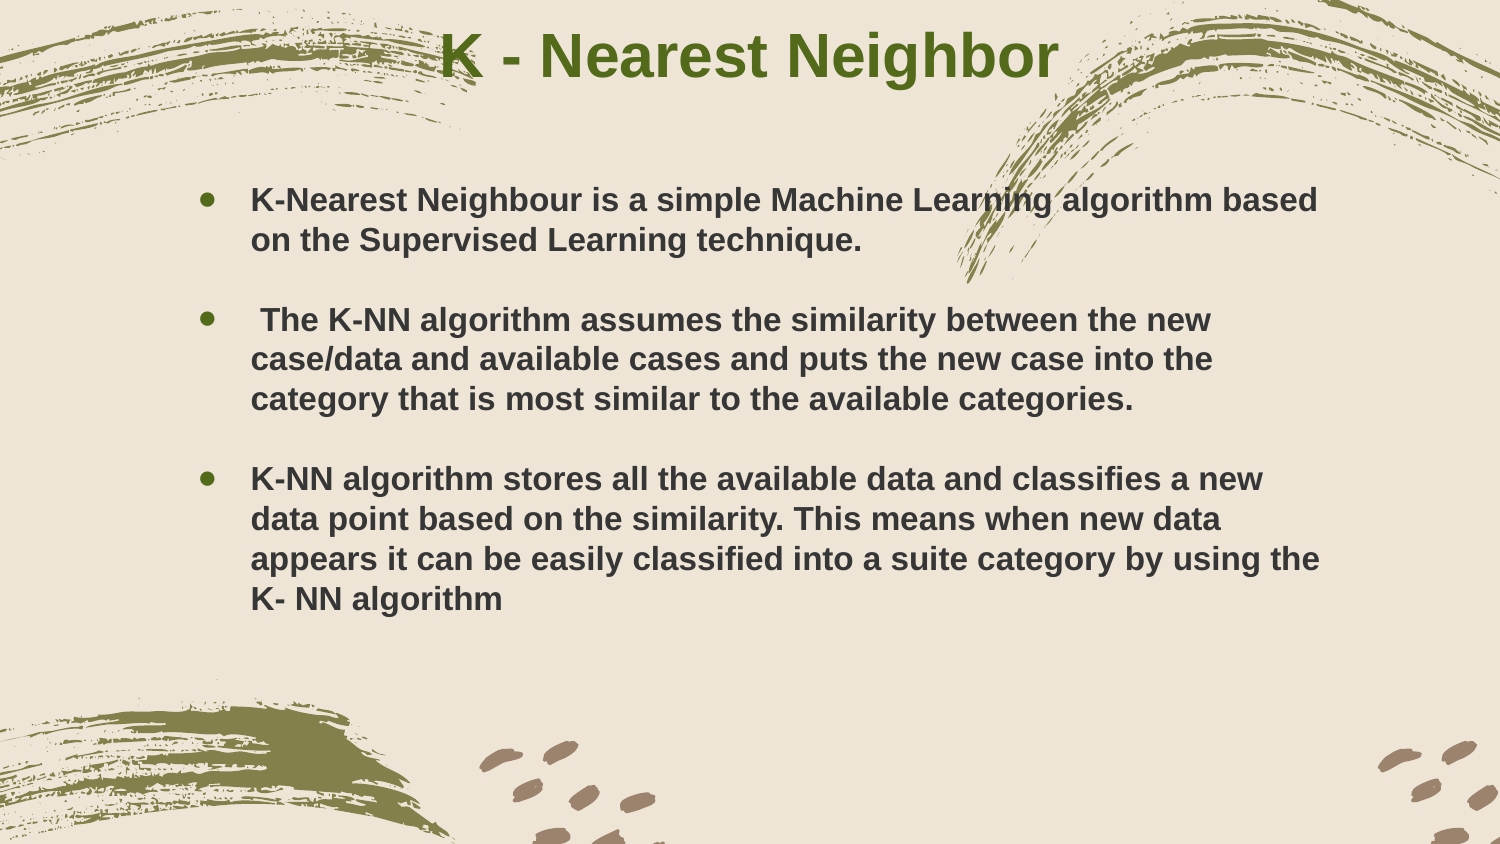

# K - Nearest Neighbor
K-Nearest Neighbour is a simple Machine Learning algorithm based on the Supervised Learning technique.

 The K-NN algorithm assumes the similarity between the new case/data and available cases and puts the new case into the category that is most similar to the available categories.

K-NN algorithm stores all the available data and classifies a new data point based on the similarity. This means when new data appears it can be easily classified into a suite category by using the K- NN algorithm